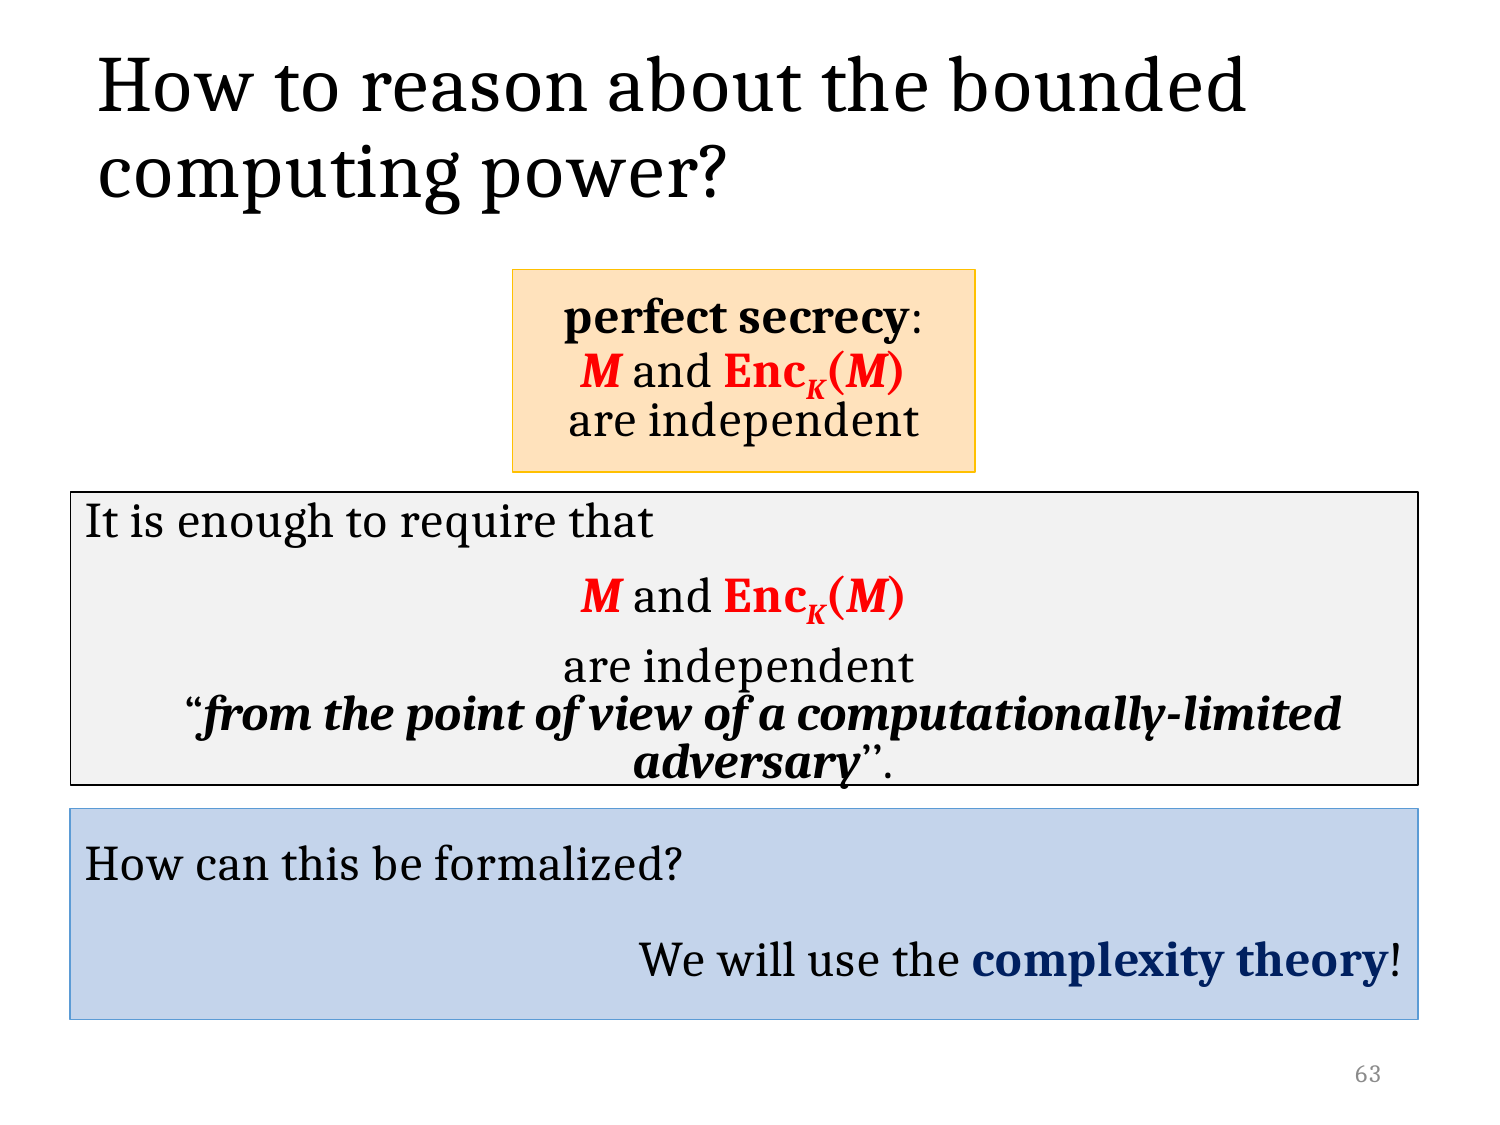

# How to reason about the bounded computing power?
perfect secrecy:
M and EncK(M)
are independent
It is enough to require that
M and EncK(M)
are independent
“from the point of view of a computationally-limited adversary’’.

How can this be formalized?

We will use the complexity theory!
63